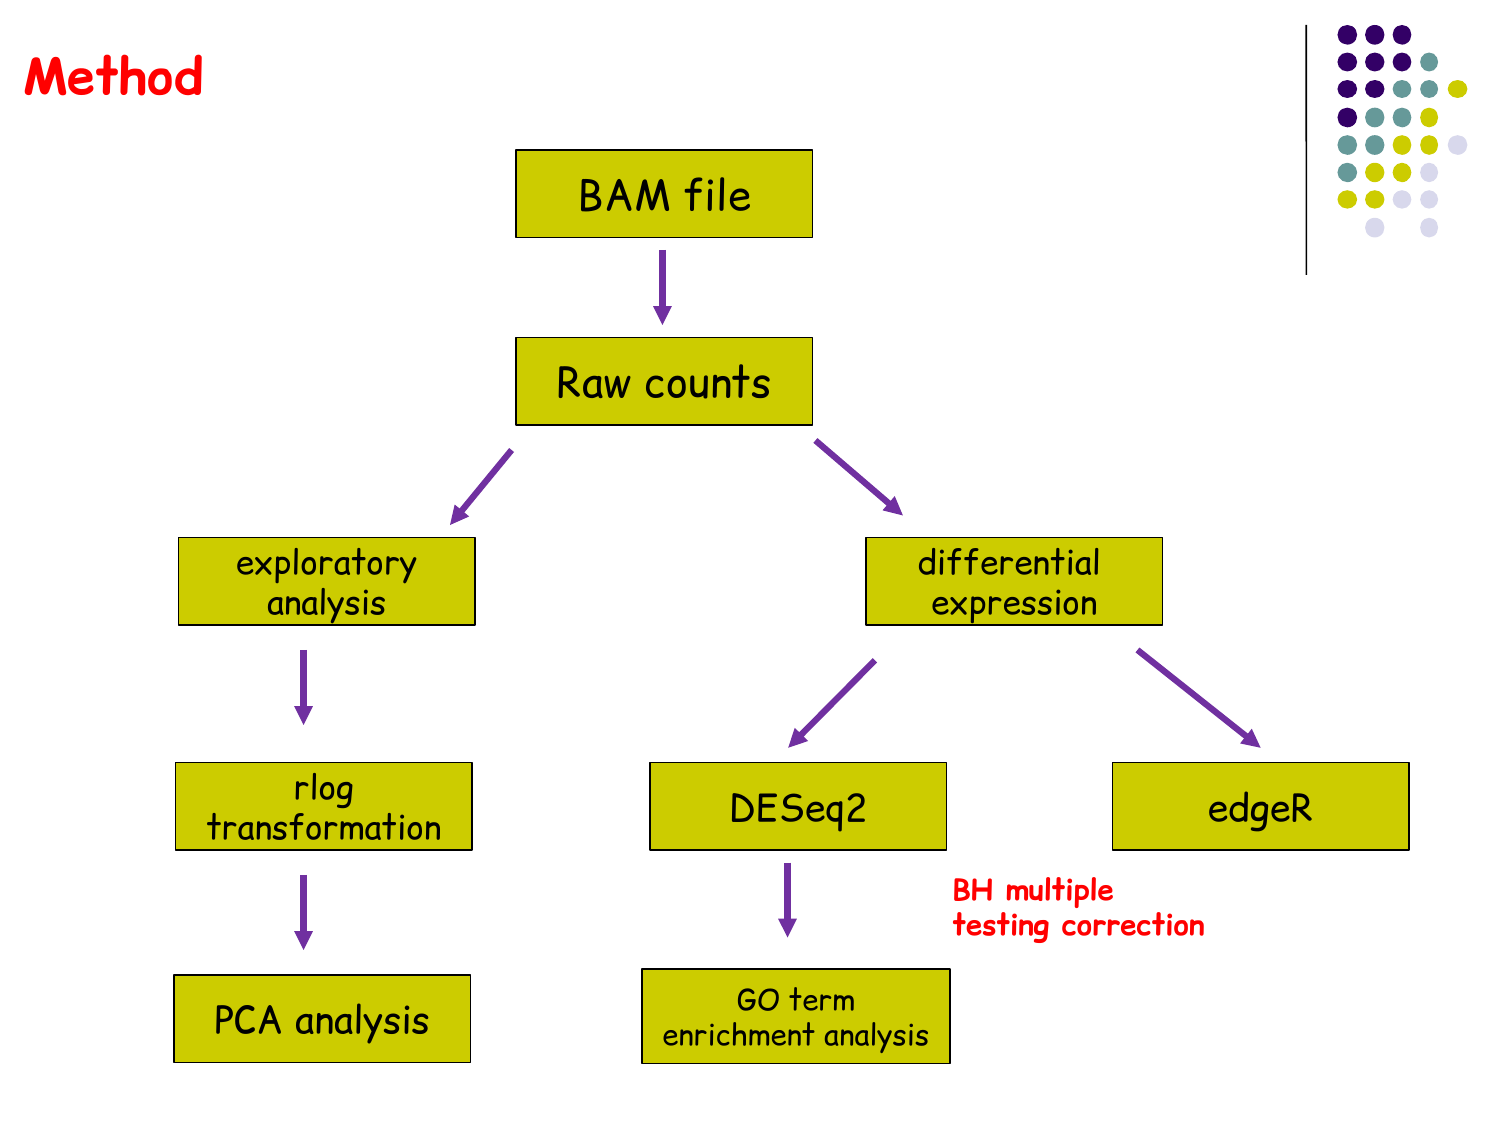

Method
BAM file
Raw counts
exploratory analysis
differential
expression
rlog transformation
DESeq2
edgeR
BH multiple testing correction
GO term enrichment analysis
PCA analysis